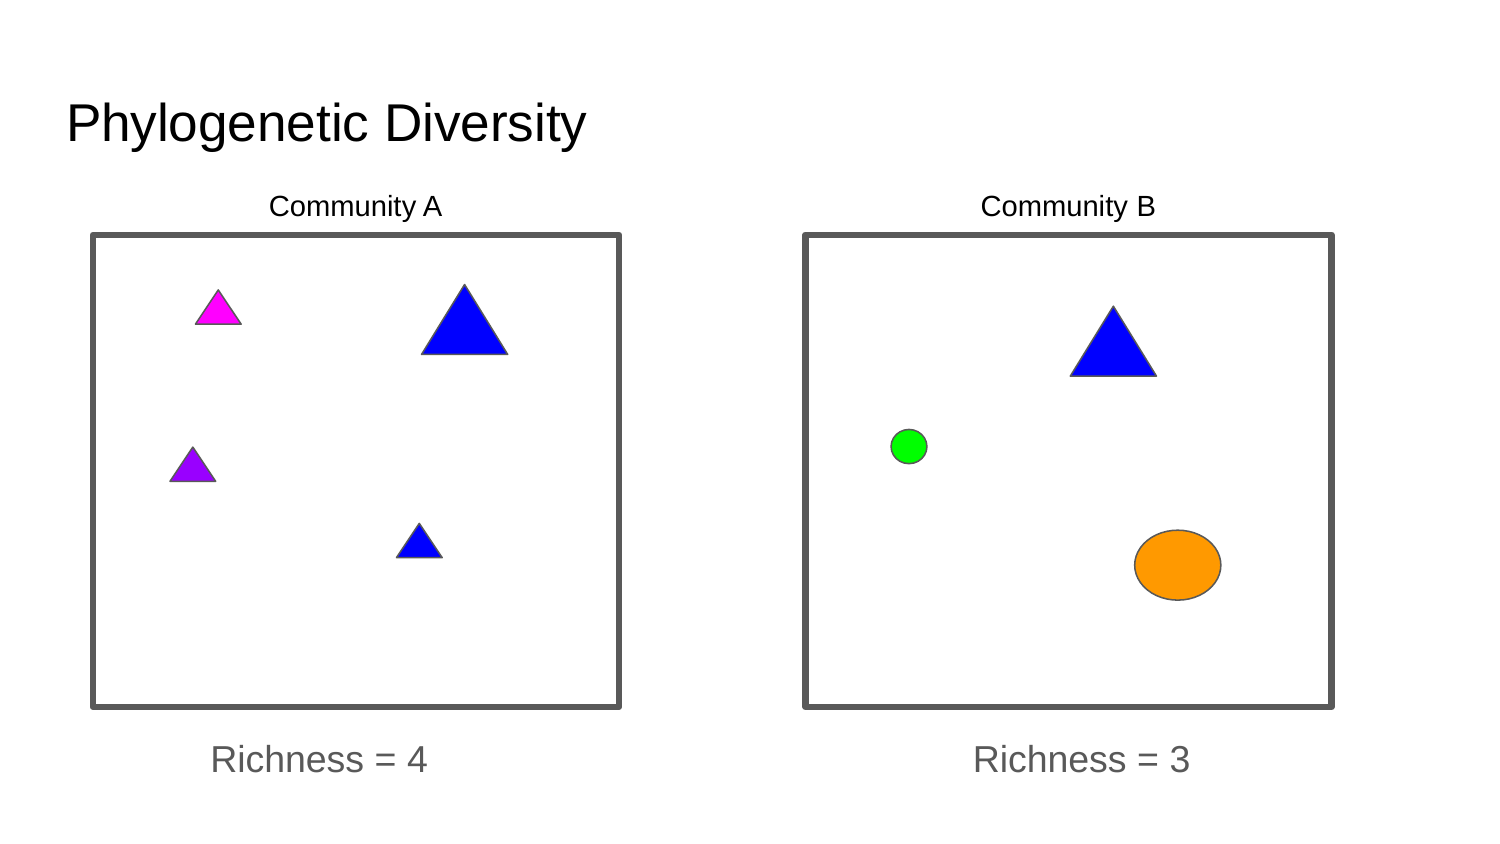

# Phylogenetic Diversity
Community A
Community B

Richness = 4
Richness = 3